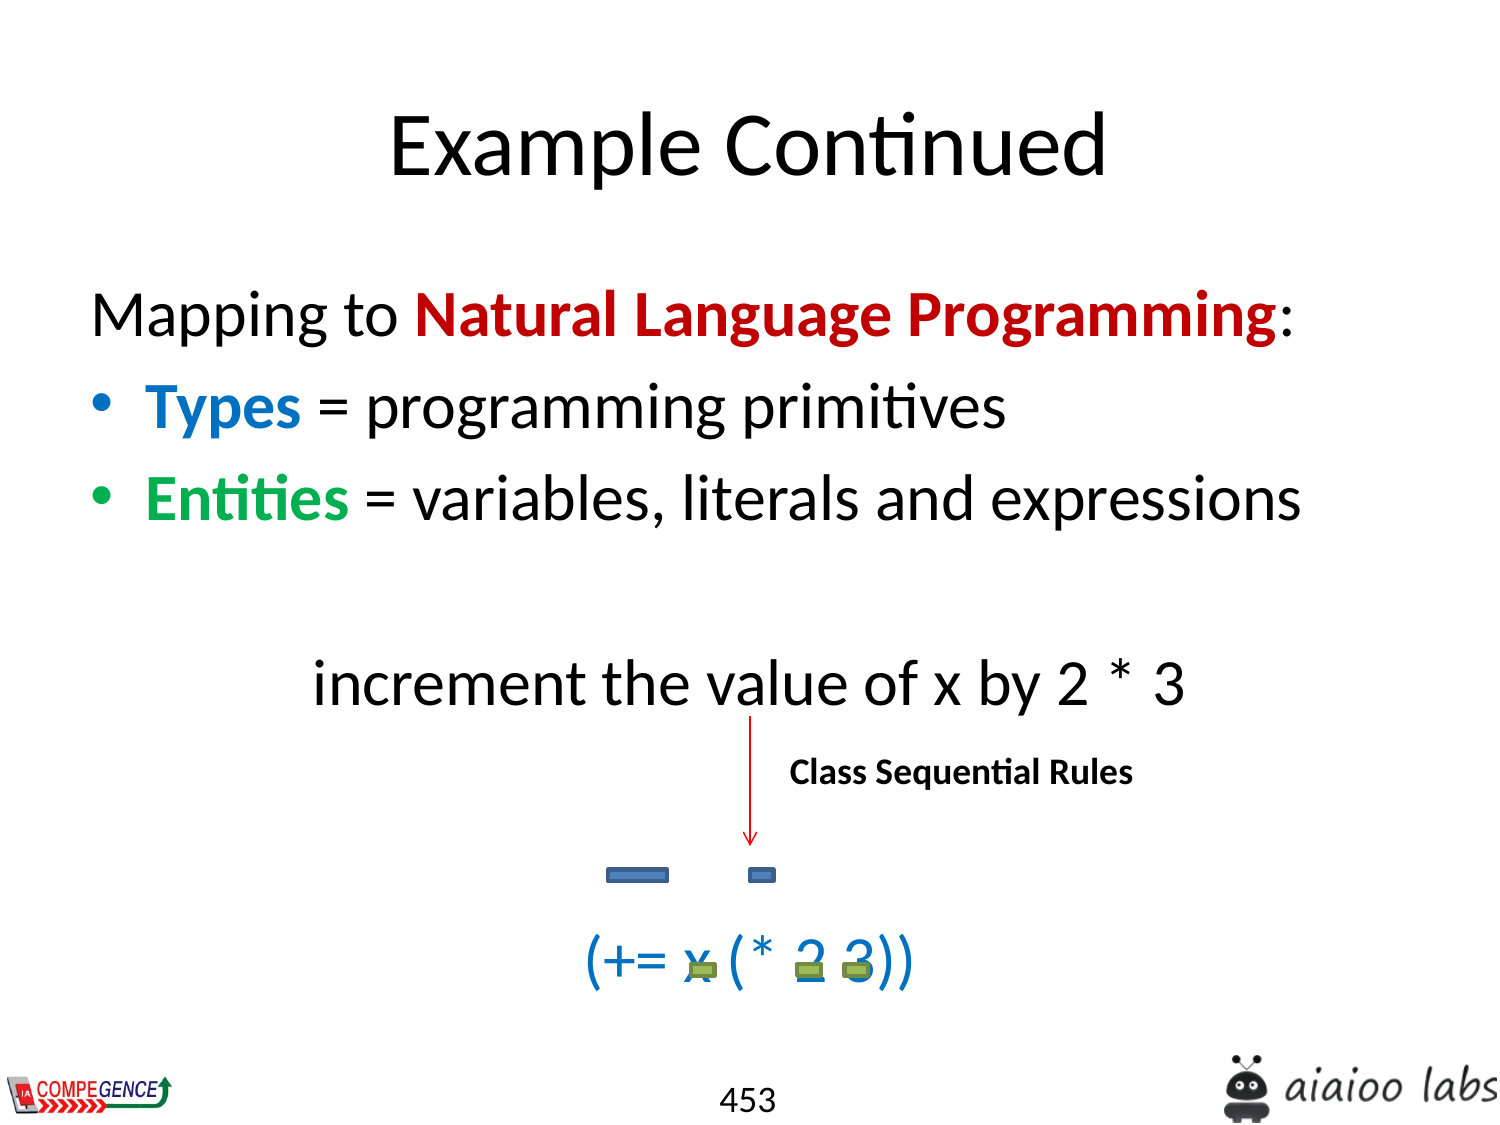

# Example Continued
Mapping to Natural Language Programming:
Types = programming primitives
Entities = variables, literals and expressions

increment the value of x by 2 * 3

(+= x (* 2 3))

Class Sequential Rules